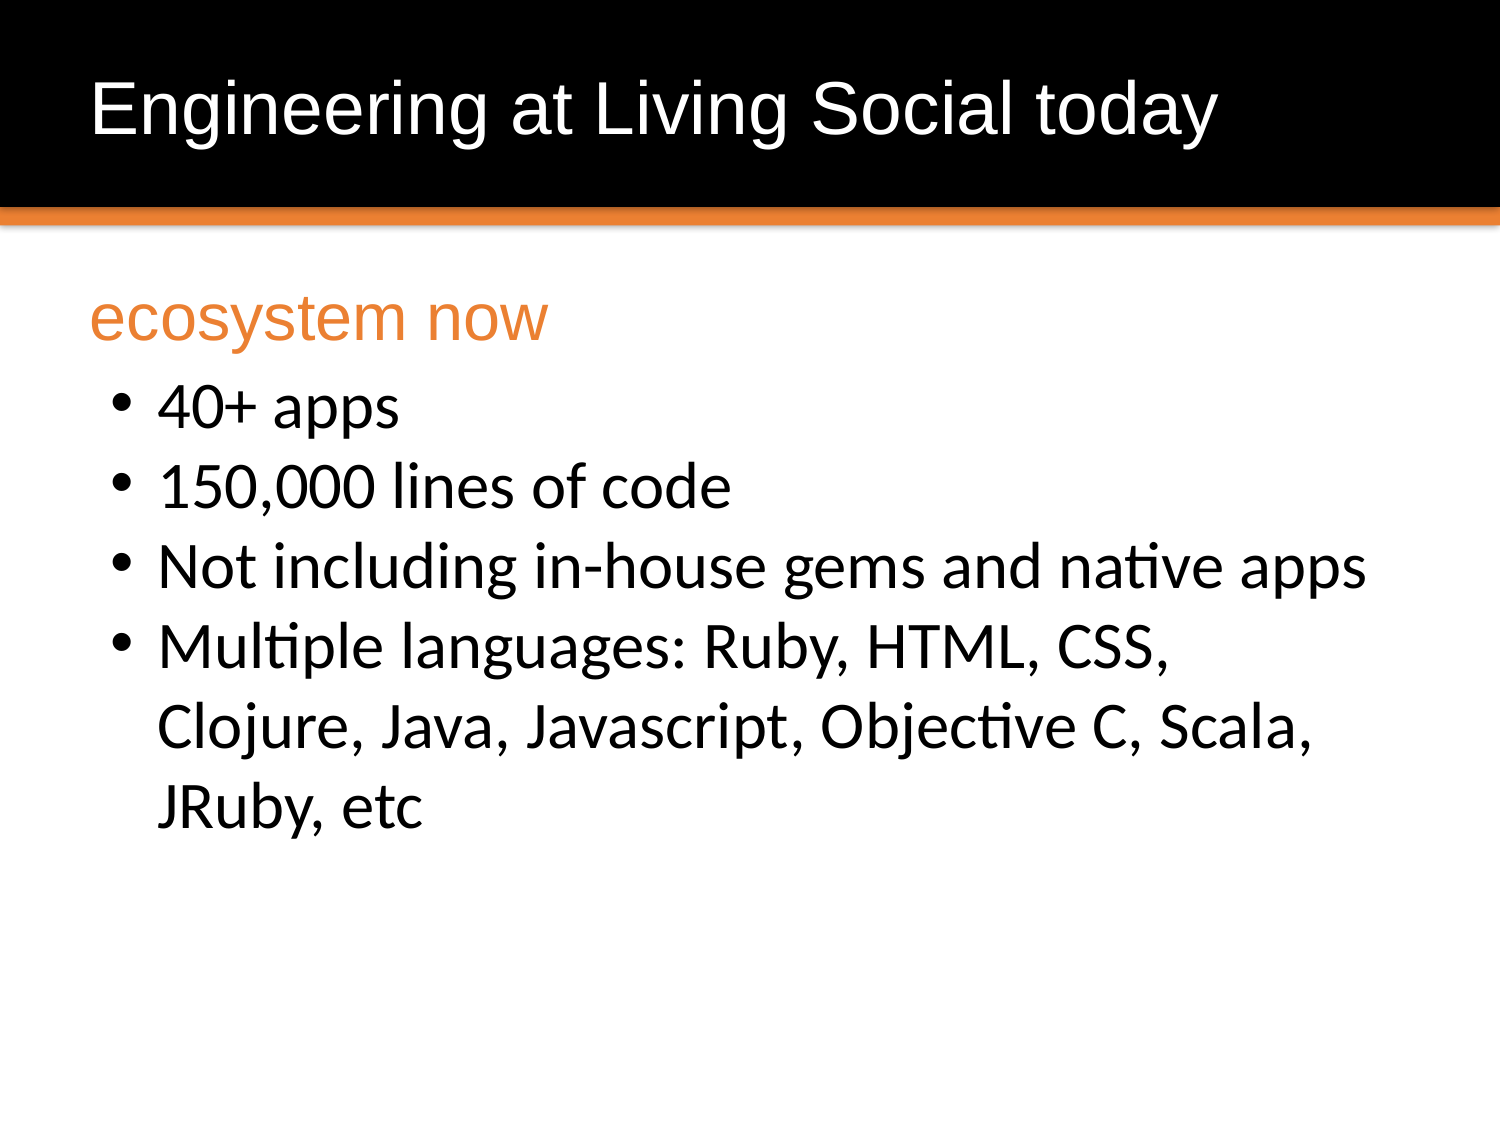

# Engineering at Living Social today
ecosystem now
40+ apps
150,000 lines of code
Not including in-house gems and native apps
Multiple languages: Ruby, HTML, CSS, Clojure, Java, Javascript, Objective C, Scala, JRuby, etc